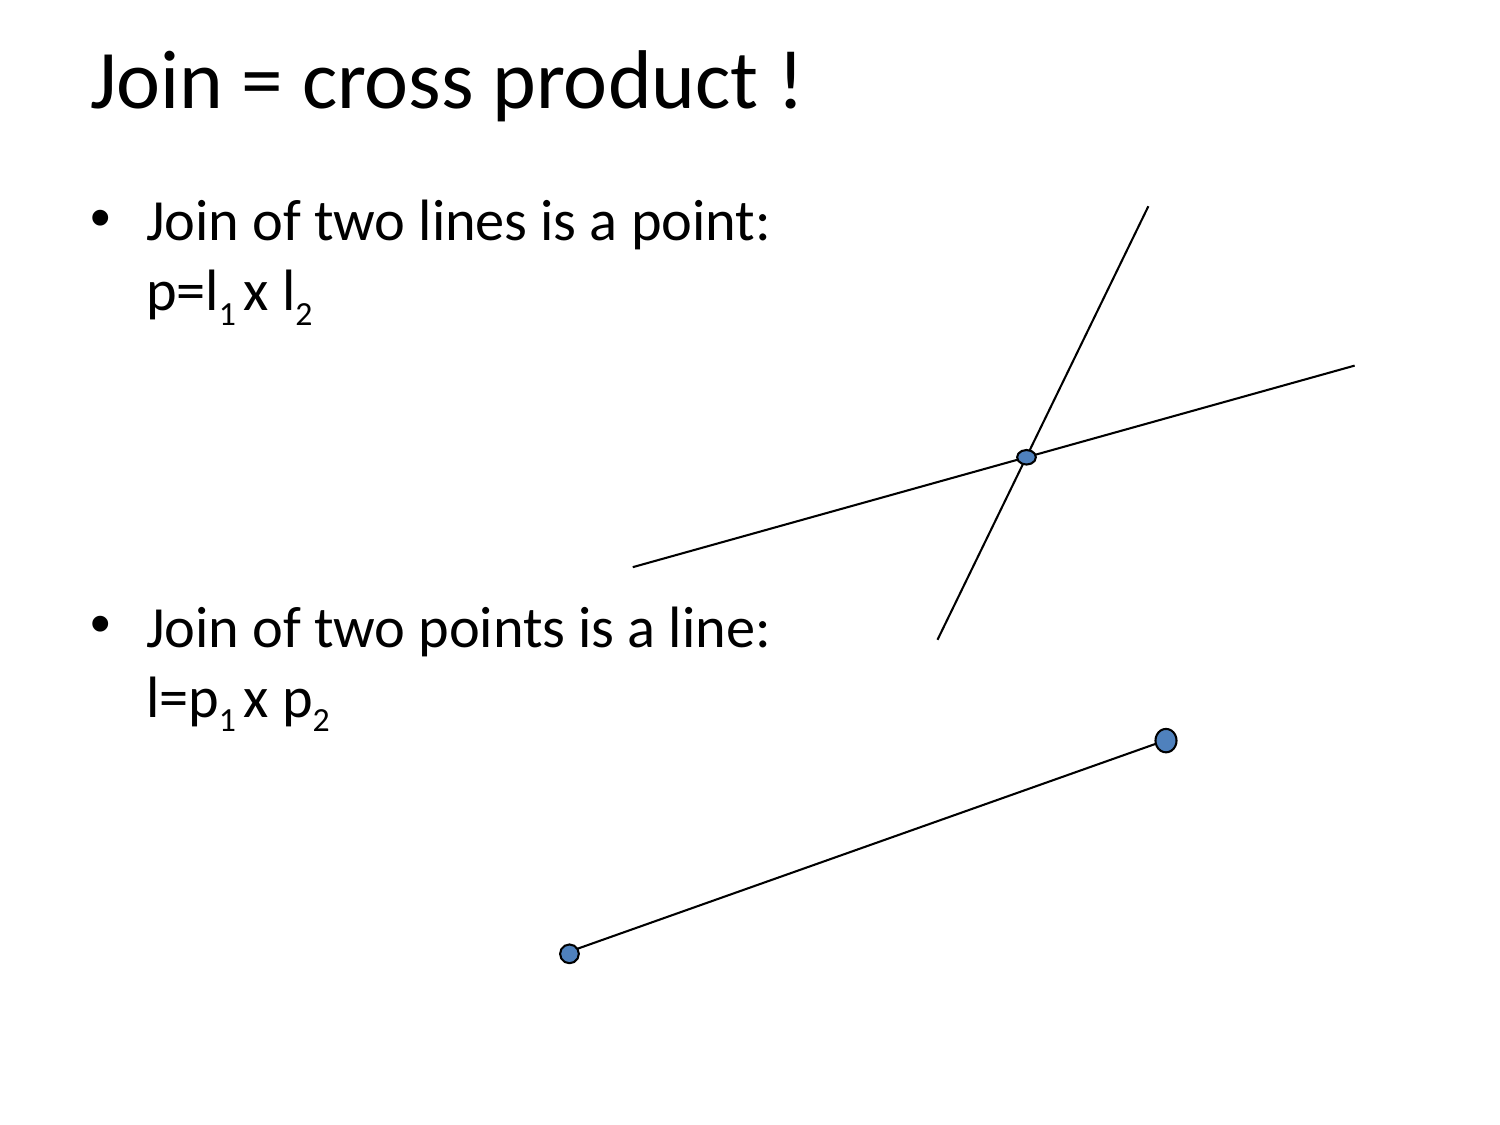

# Join = cross product !
Join of two lines is a point:
p=l1 x l2

Join of two points is a line:
l=p1 x p2